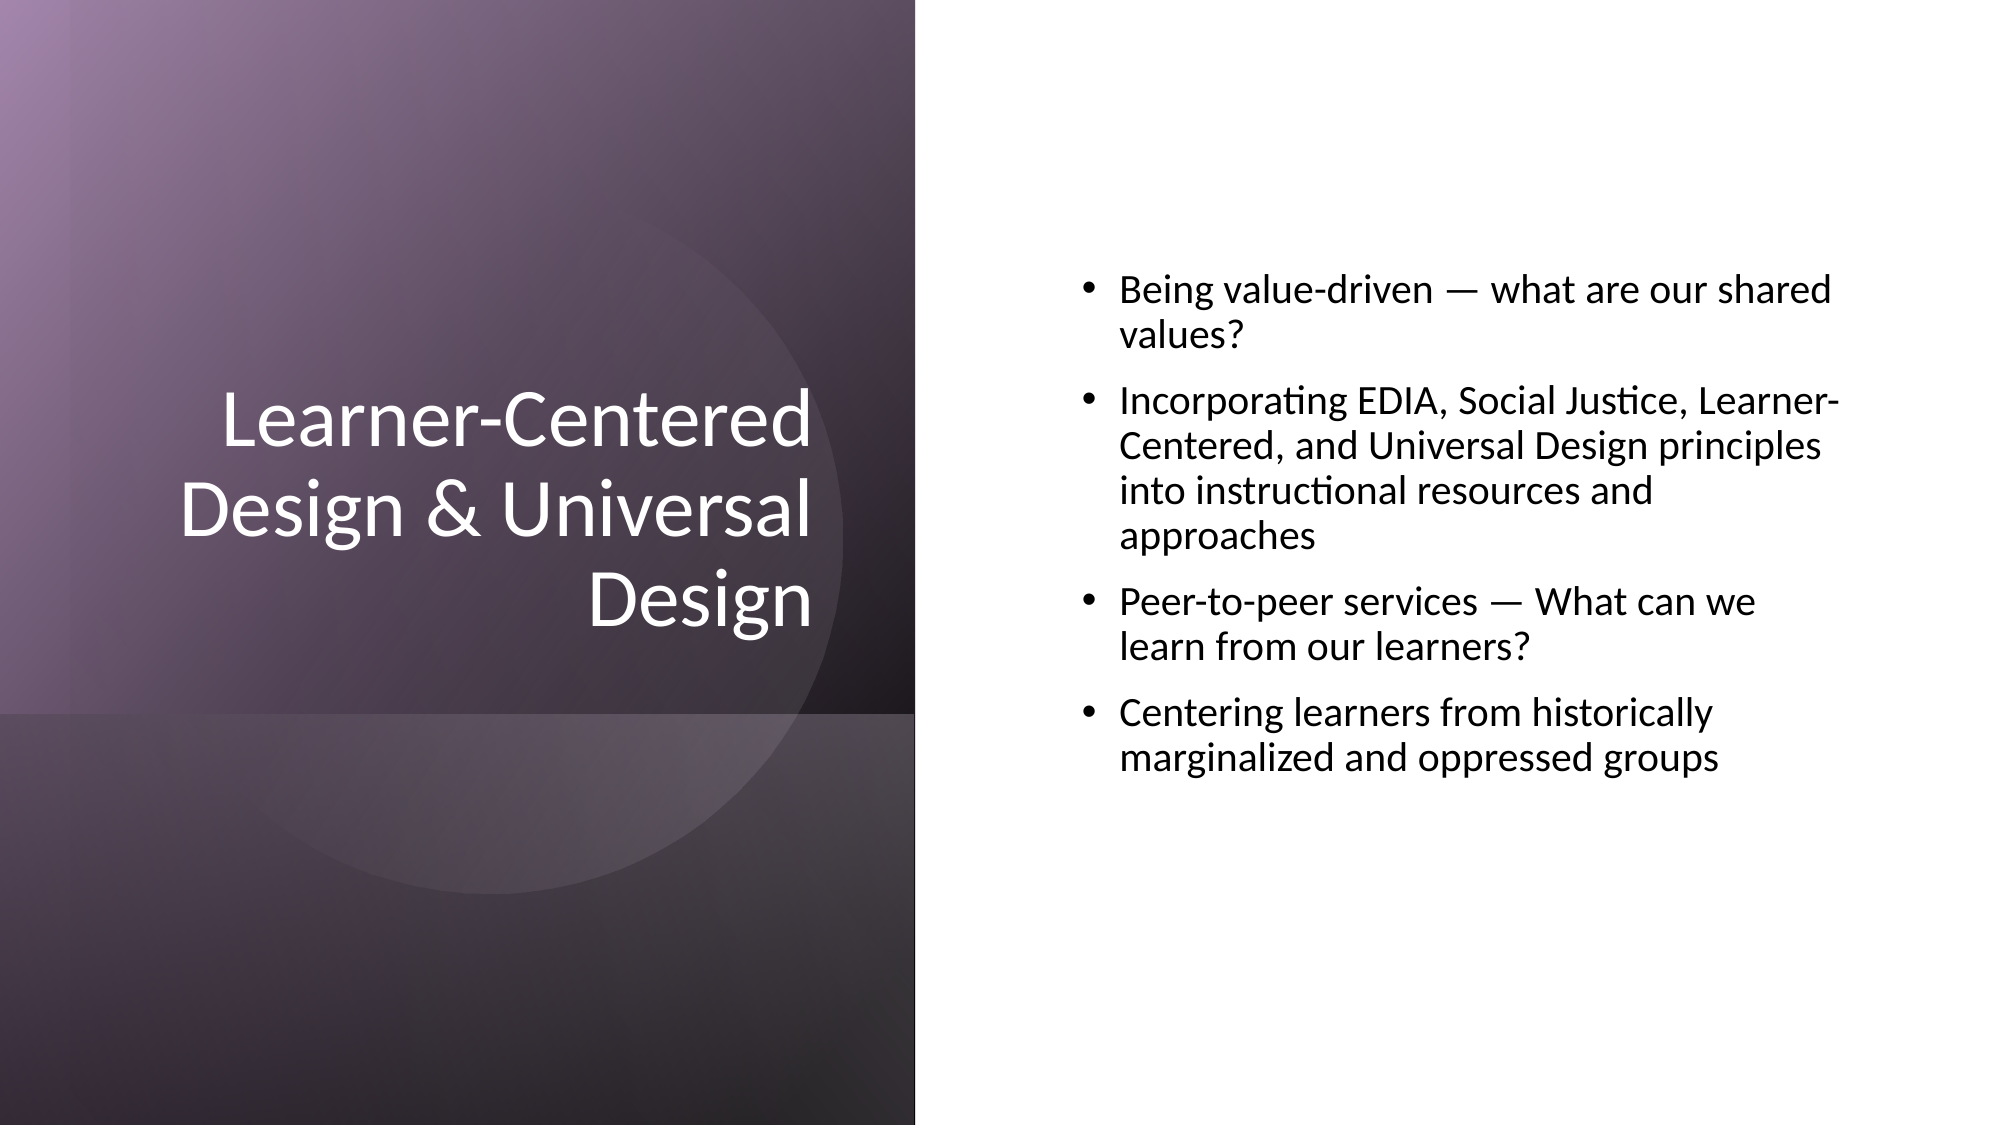

# Learner-Centered Design & Universal Design

Being value-driven — what are our shared values?
Incorporating EDIA, Social Justice, Learner-Centered, and Universal Design principles into instructional resources and approaches
Peer-to-peer services — What can we learn from our learners?
Centering learners from historically marginalized and oppressed groups